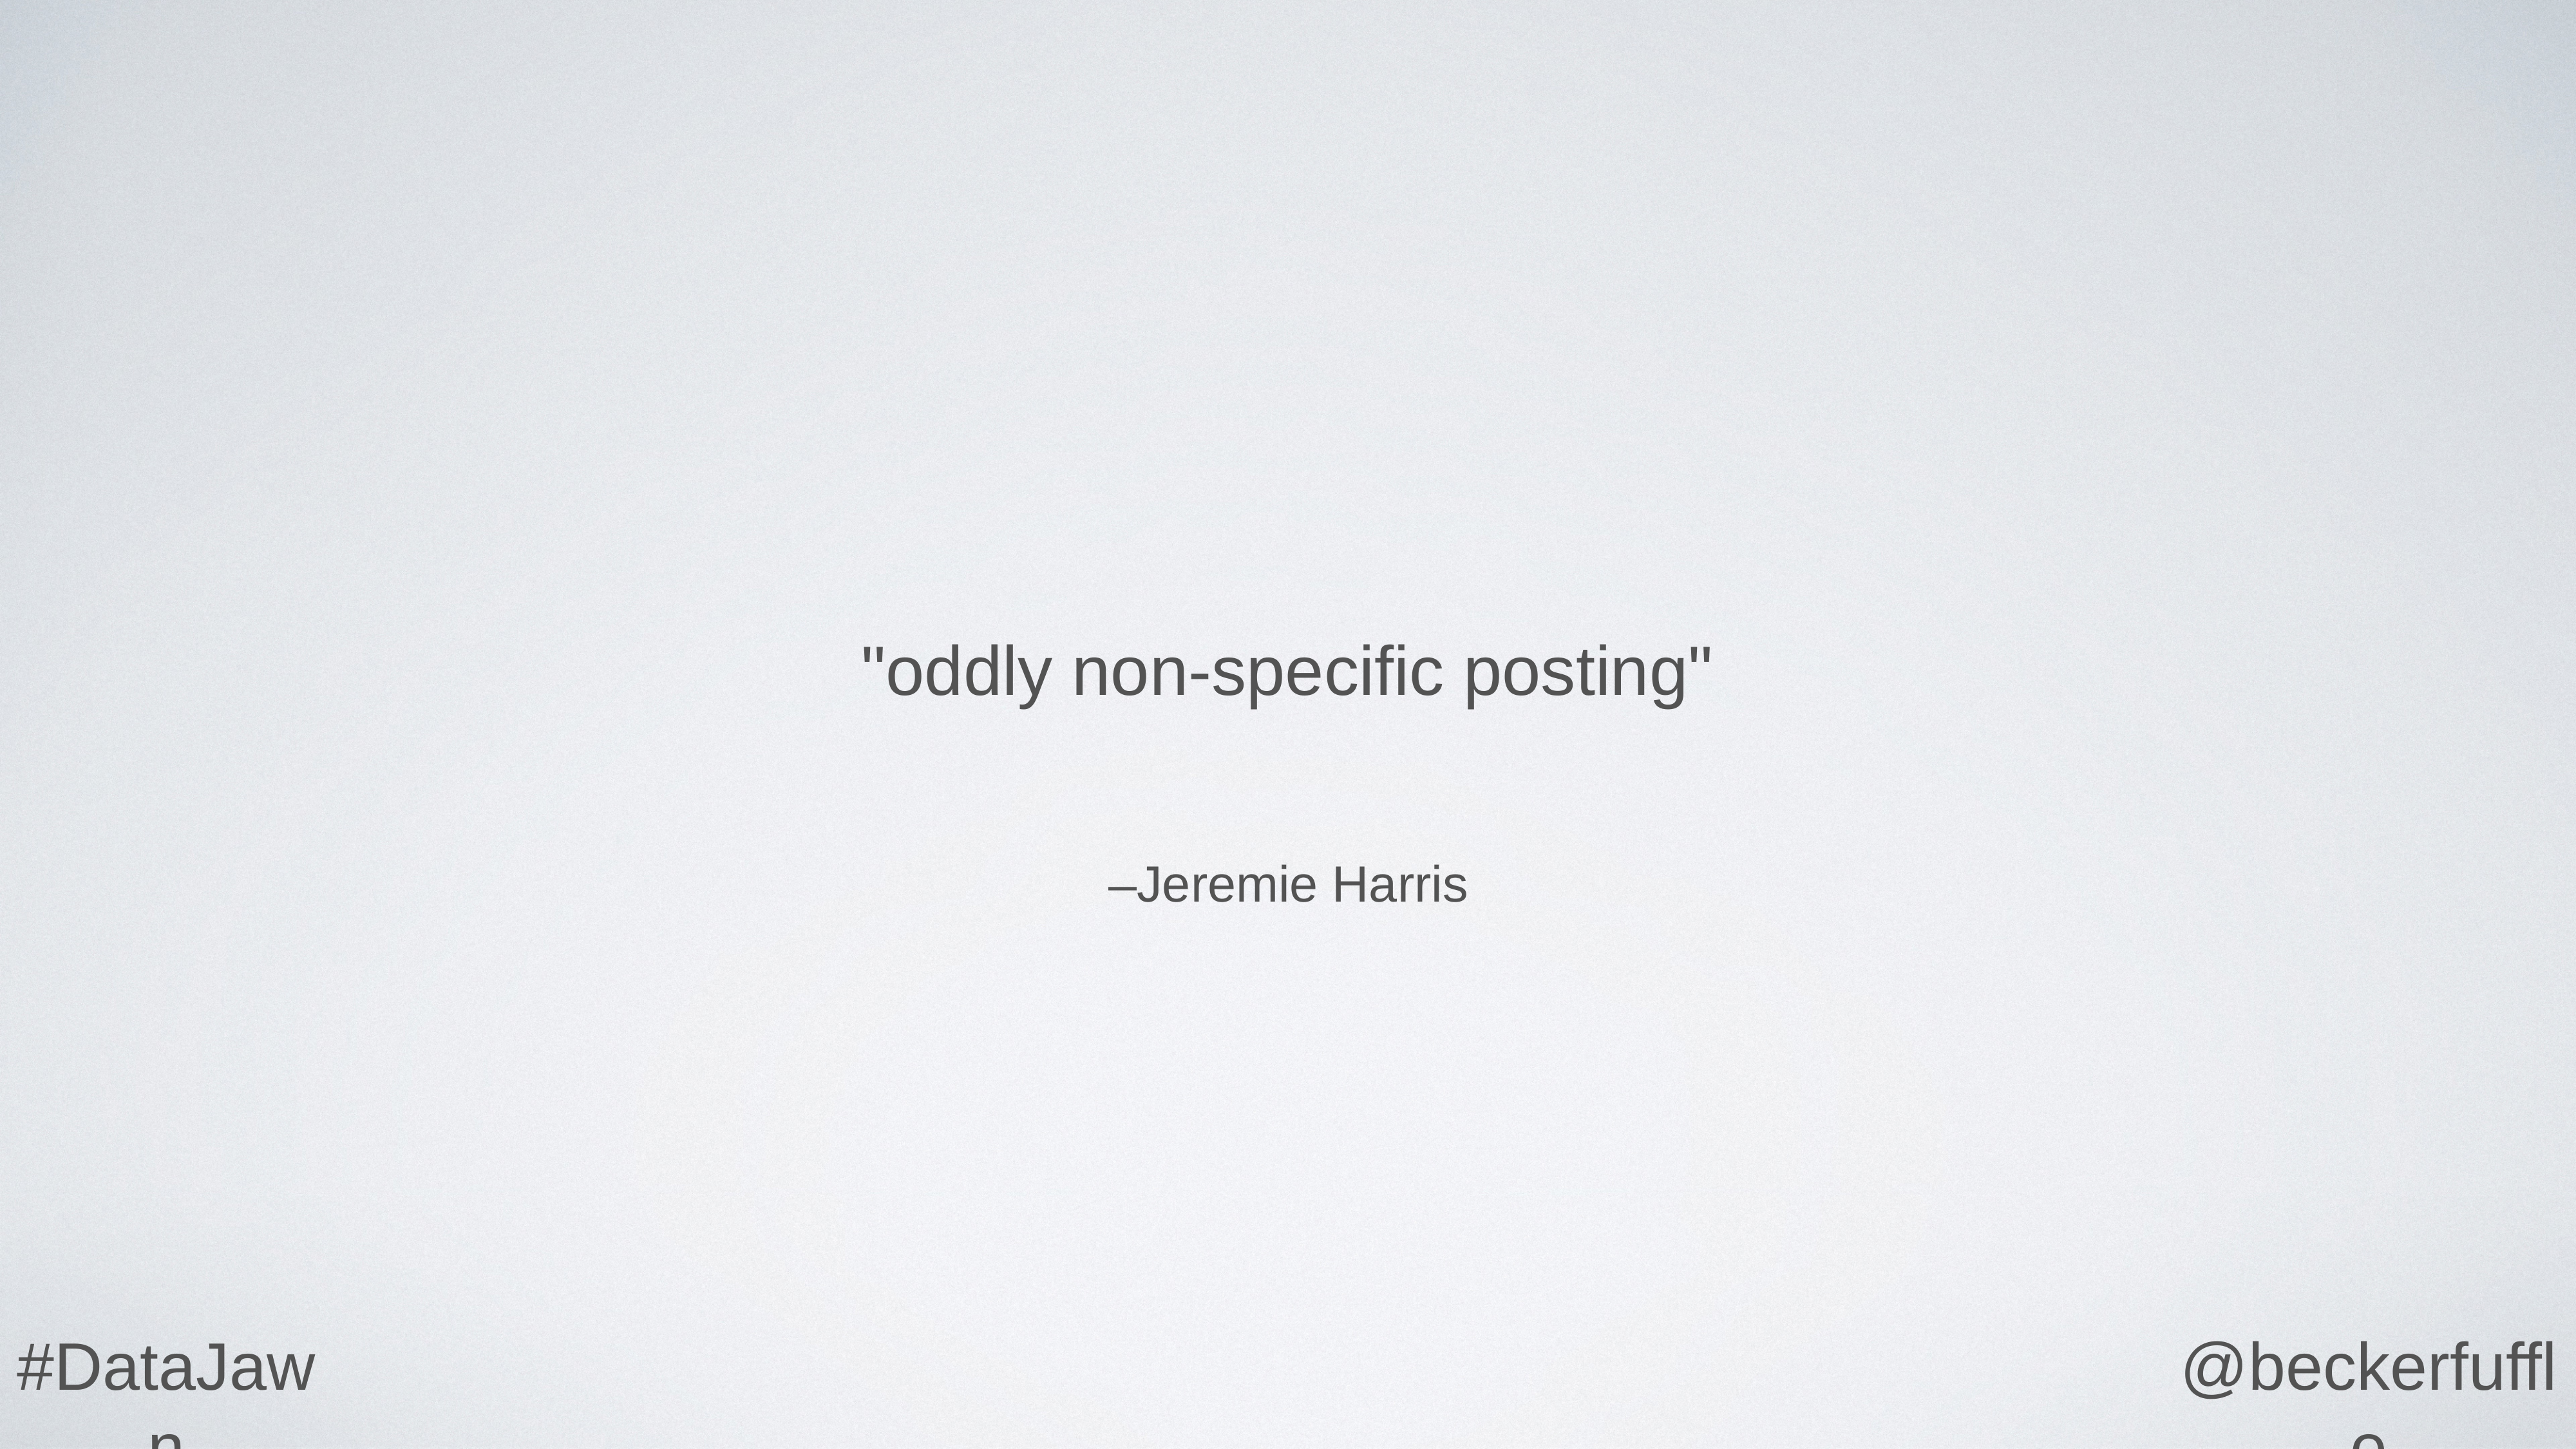

"oddly non-specific posting"
–Jeremie Harris
#DataJawn
@beckerfuffle